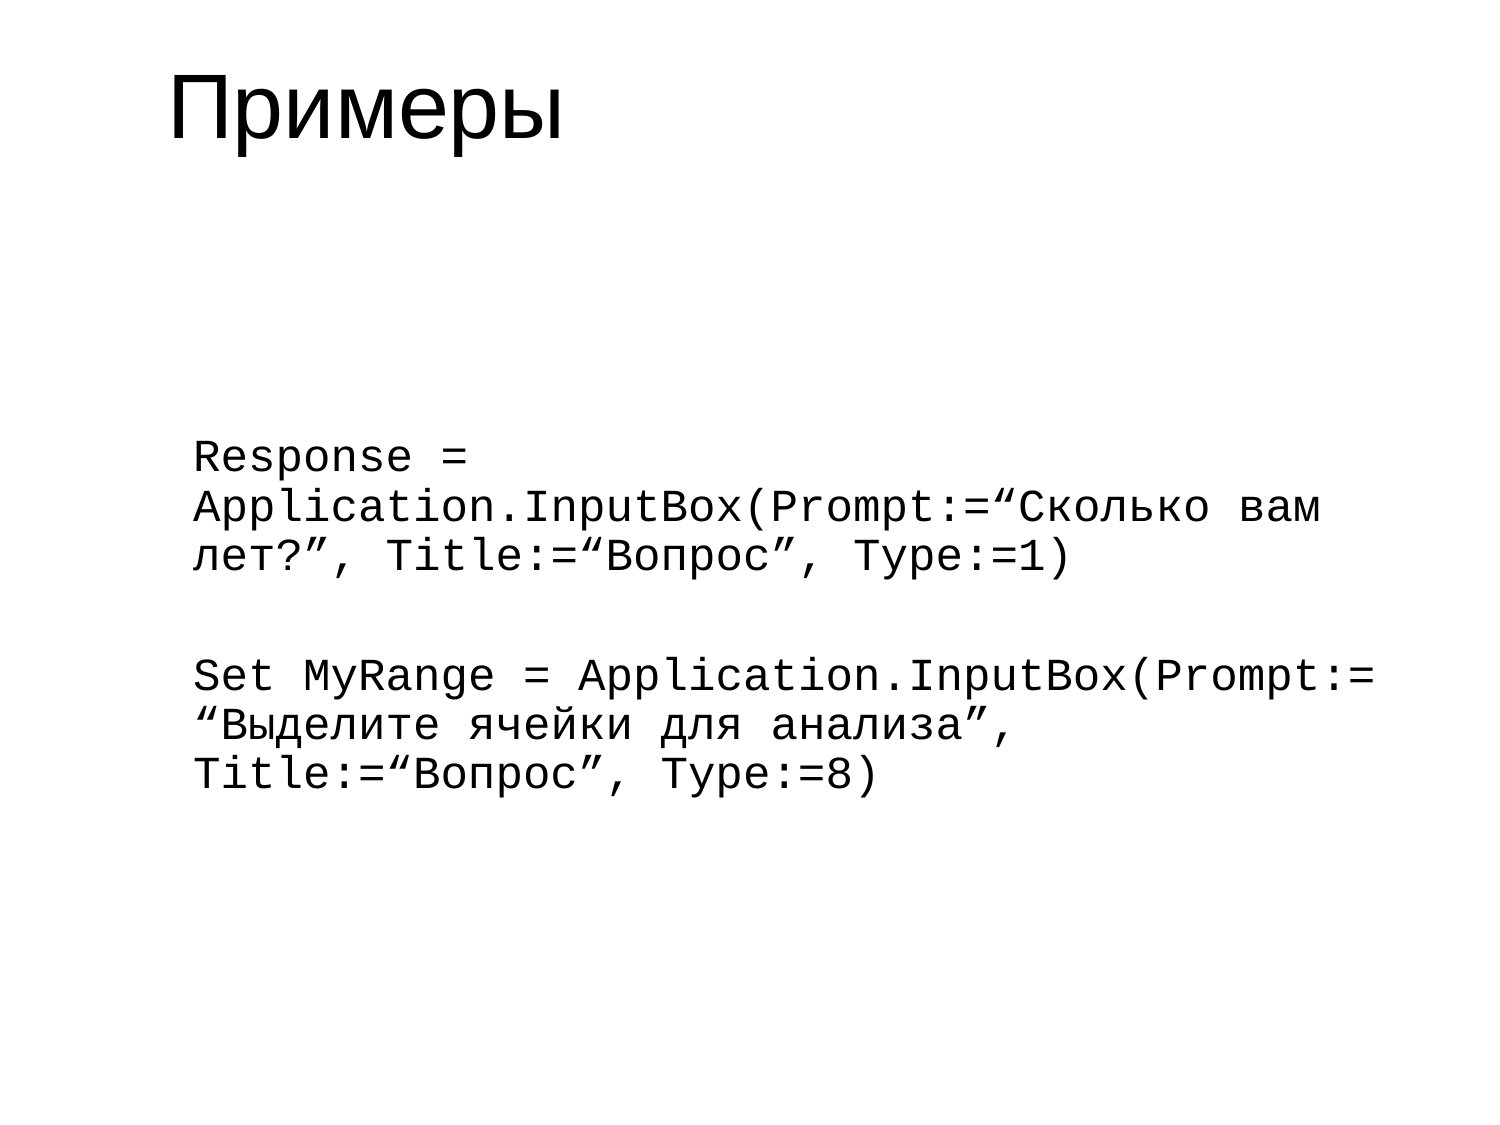

# Примеры

Response = Application.InputBox(Prompt:=“Сколько вам лет?”, Title:=“Вопрос”, Type:=1)

Set MyRange = Application.InputBox(Prompt:= “Выделите ячейки для анализа”, Title:=“Вопрос”, Type:=8)